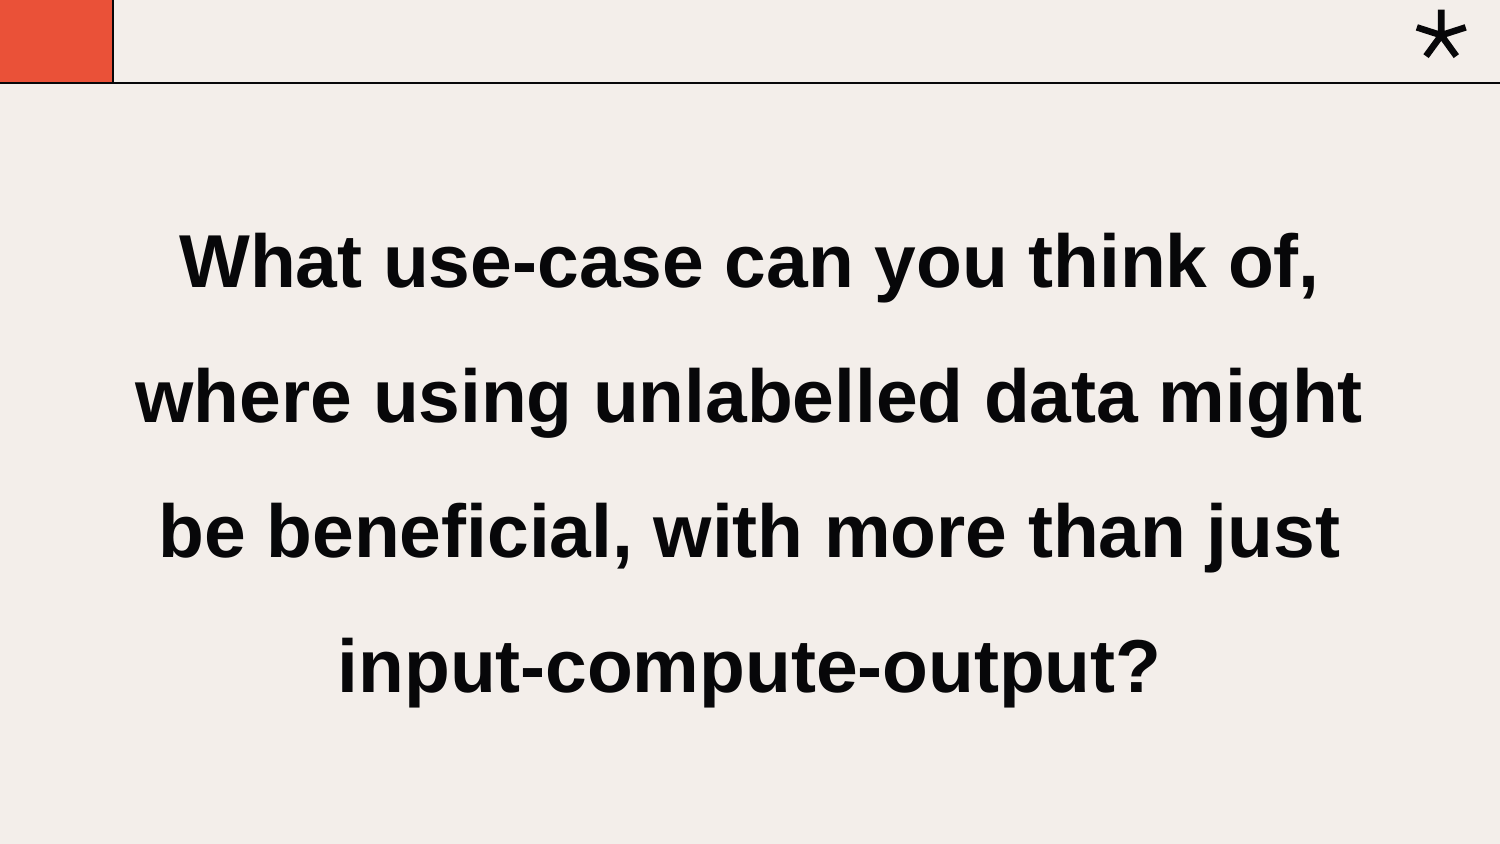

# What use-case can you think of, where using unlabelled data might be beneficial, with more than just input-compute-output?